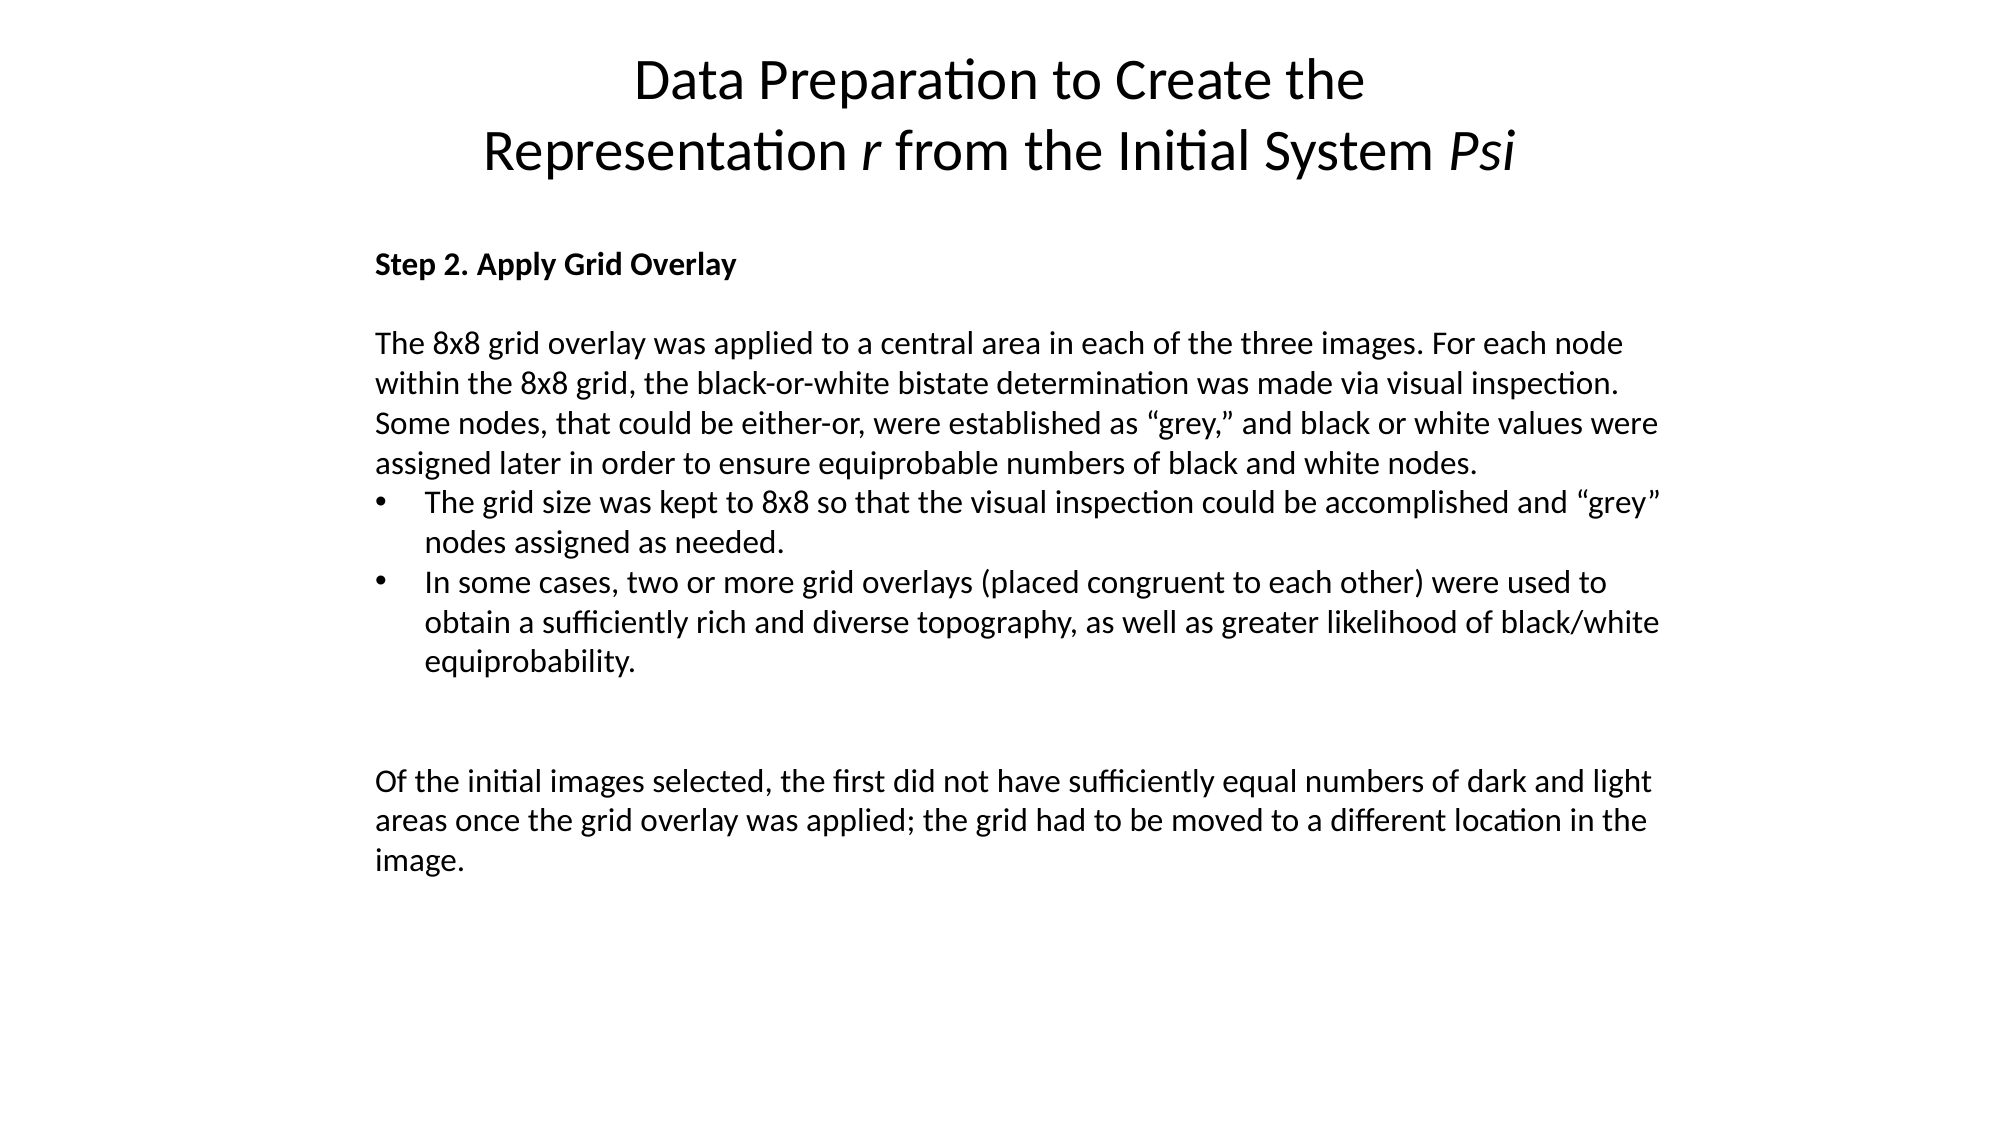

Data Preparation to Create the Representation r from the Initial System Psi
Step 2. Apply Grid Overlay

The 8x8 grid overlay was applied to a central area in each of the three images. For each node within the 8x8 grid, the black-or-white bistate determination was made via visual inspection. Some nodes, that could be either-or, were established as “grey,” and black or white values were assigned later in order to ensure equiprobable numbers of black and white nodes.
The grid size was kept to 8x8 so that the visual inspection could be accomplished and “grey” nodes assigned as needed.
In some cases, two or more grid overlays (placed congruent to each other) were used to obtain a sufficiently rich and diverse topography, as well as greater likelihood of black/white equiprobability.

Of the initial images selected, the first did not have sufficiently equal numbers of dark and light areas once the grid overlay was applied; the grid had to be moved to a different location in the image.